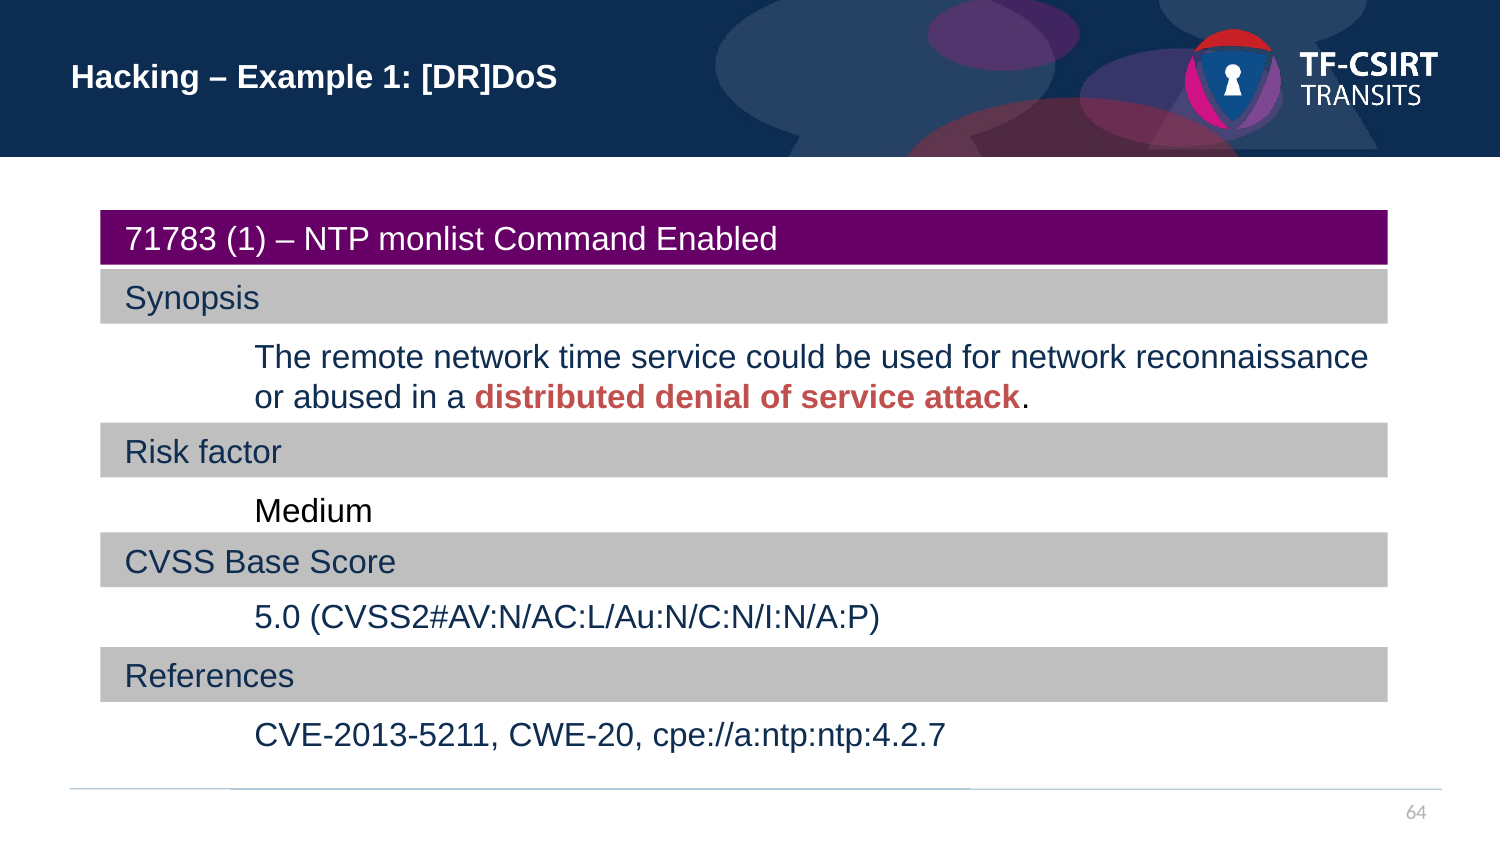

Hacking – Example 1: [DR]DoS
71783 (1) – NTP monlist Command Enabled
Synopsis
The remote network time service could be used for network reconnaissance or abused in a distributed denial of service attack.
Risk factor
Medium
CVSS Base Score
5.0 (CVSS2#AV:N/AC:L/Au:N/C:N/I:N/A:P)
References
CVE-2013-5211, CWE-20, cpe://a:ntp:ntp:4.2.7
64